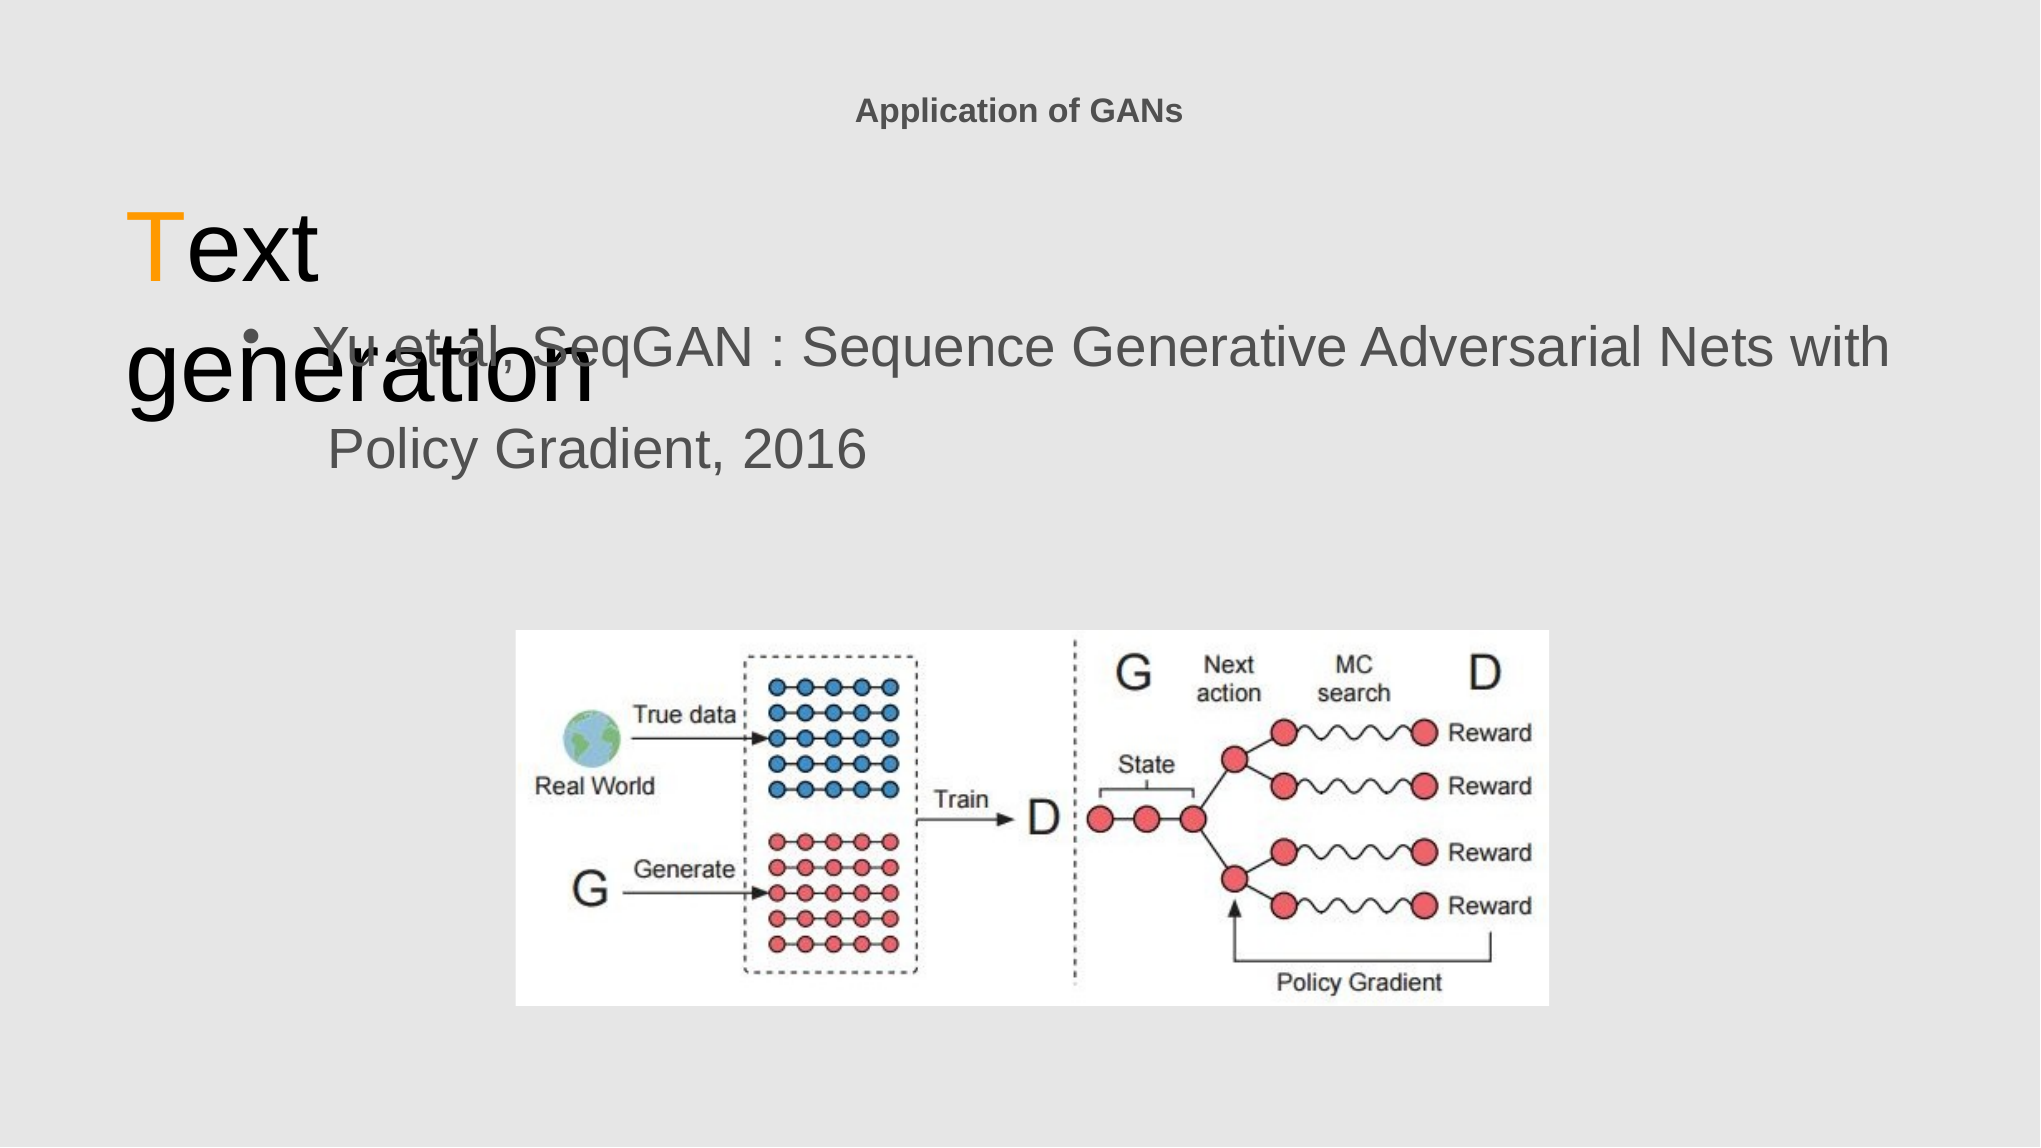

Application of GANs
# Text generation
Yu et al, SeqGAN : Sequence Generative Adversarial Nets with  Policy Gradient, 2016